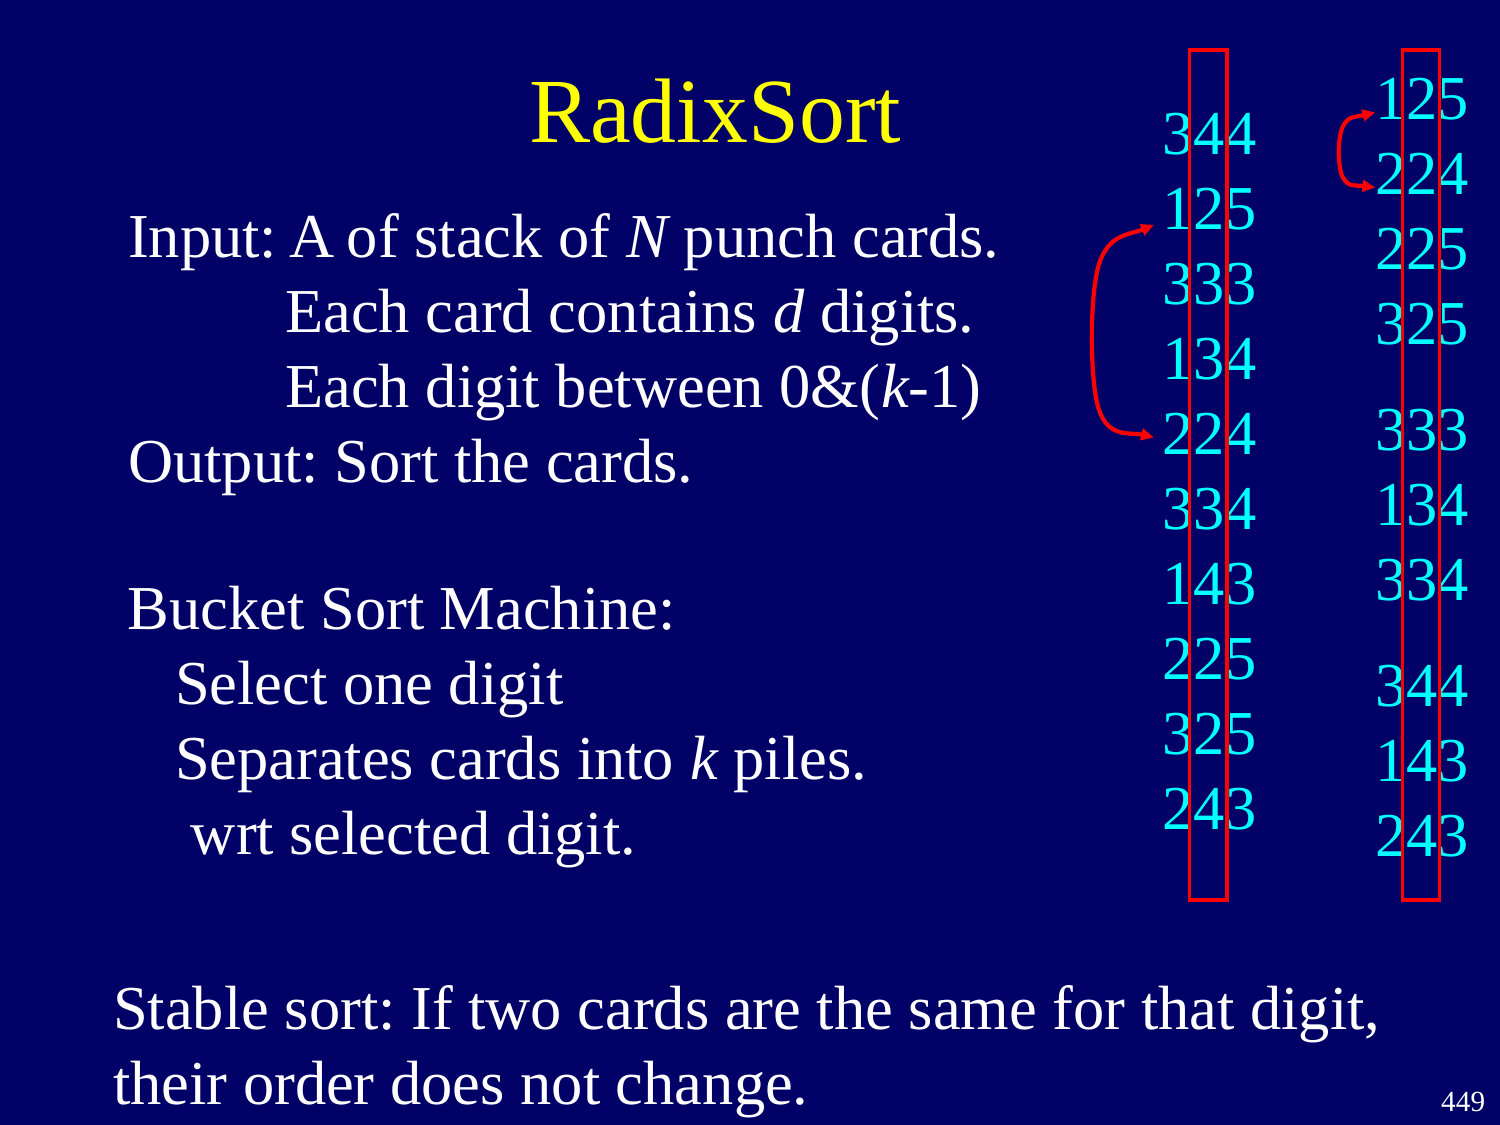

RadixSort

Bucket Sort Machine:
   Select one digit
   Separates cards into k piles.
    wrt selected digit.
125
224
225
325
333
134
334
344
143
243

344
125
333
134
224
334
143
225
325
243
#

Stable sort: If two cards are the same for that digit,
their order does not change.
Input: A of stack of N punch cards.
          Each card contains d digits.
          Each digit between 0&(k-1)
Output: Sort the cards.